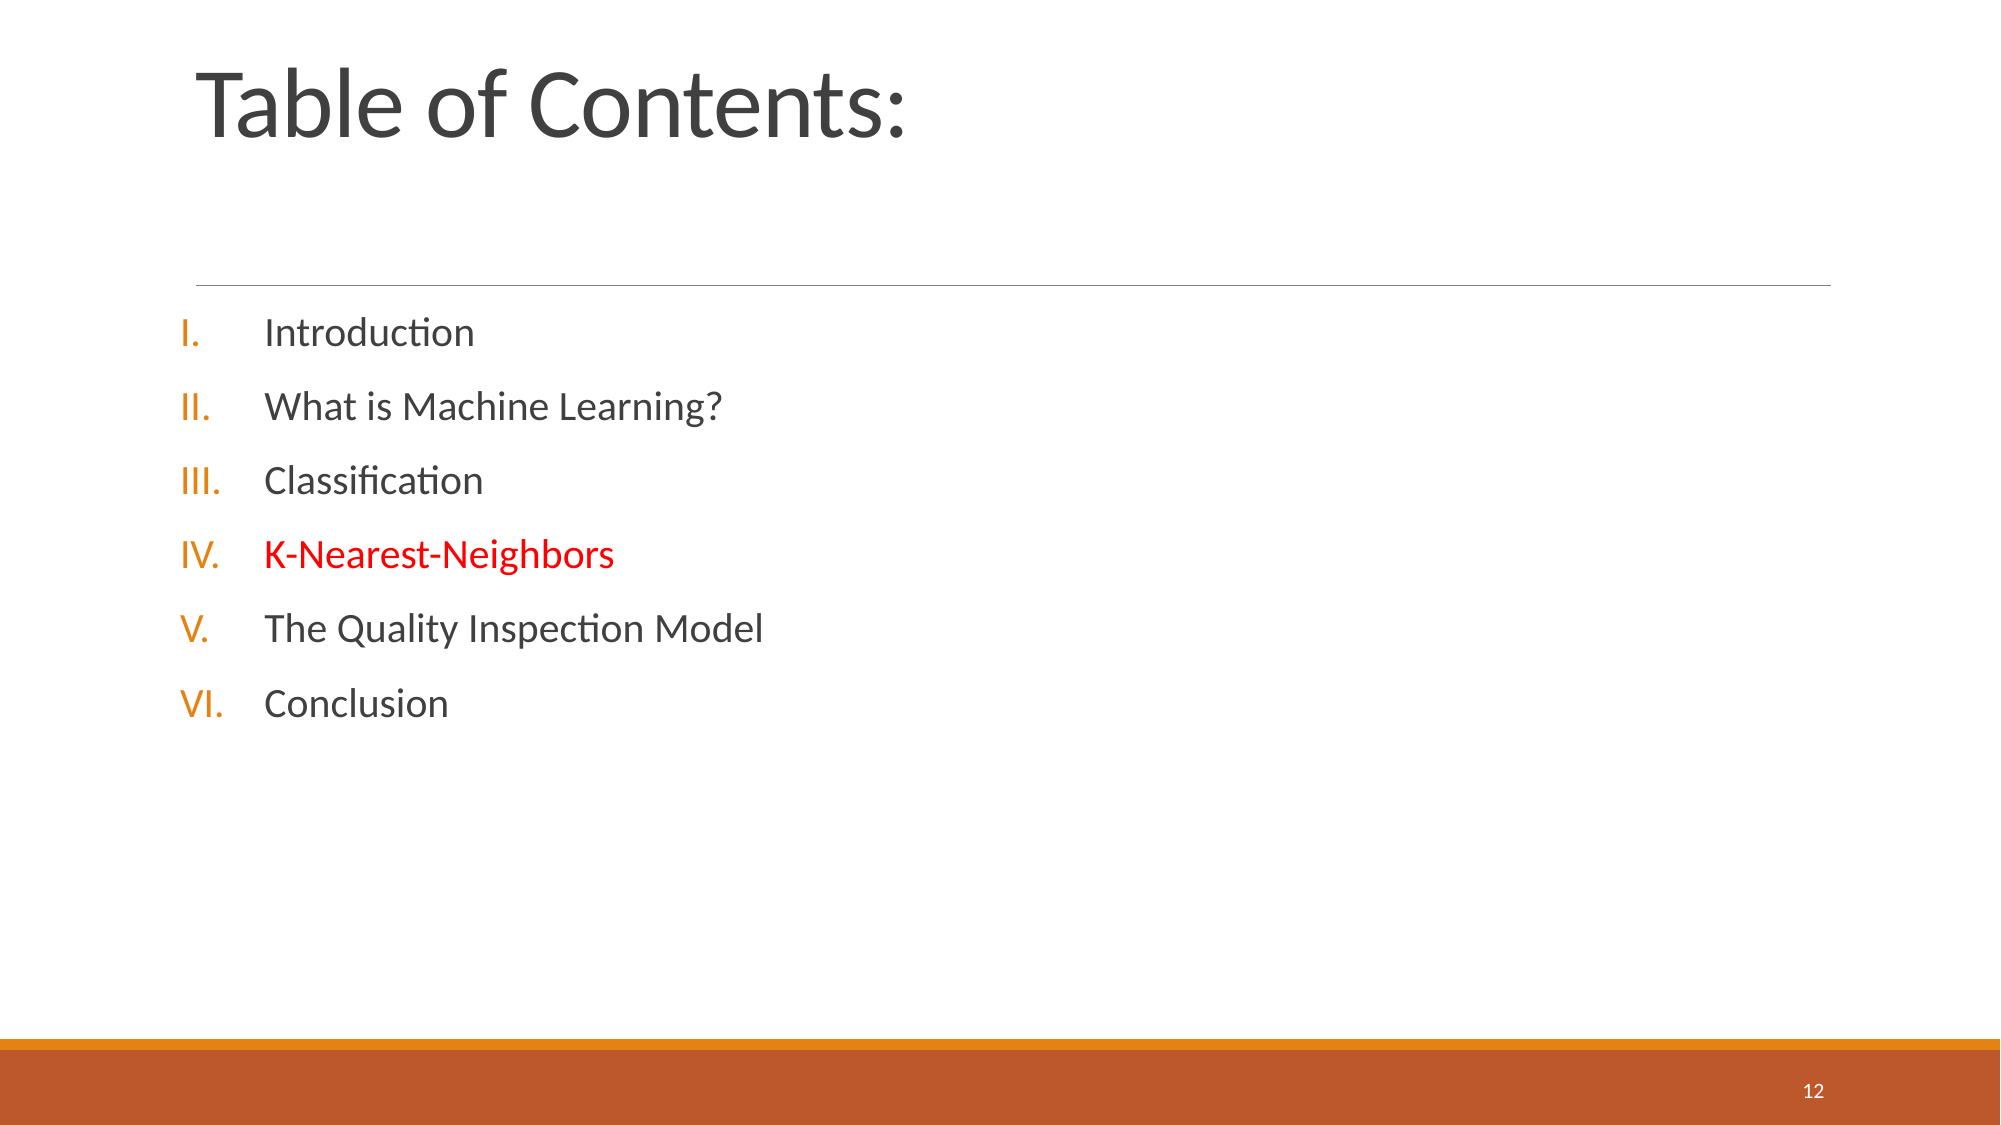

# Table of Contents:
Introduction
What is Machine Learning?
Classification
K-Nearest-Neighbors
The Quality Inspection Model
Conclusion

12